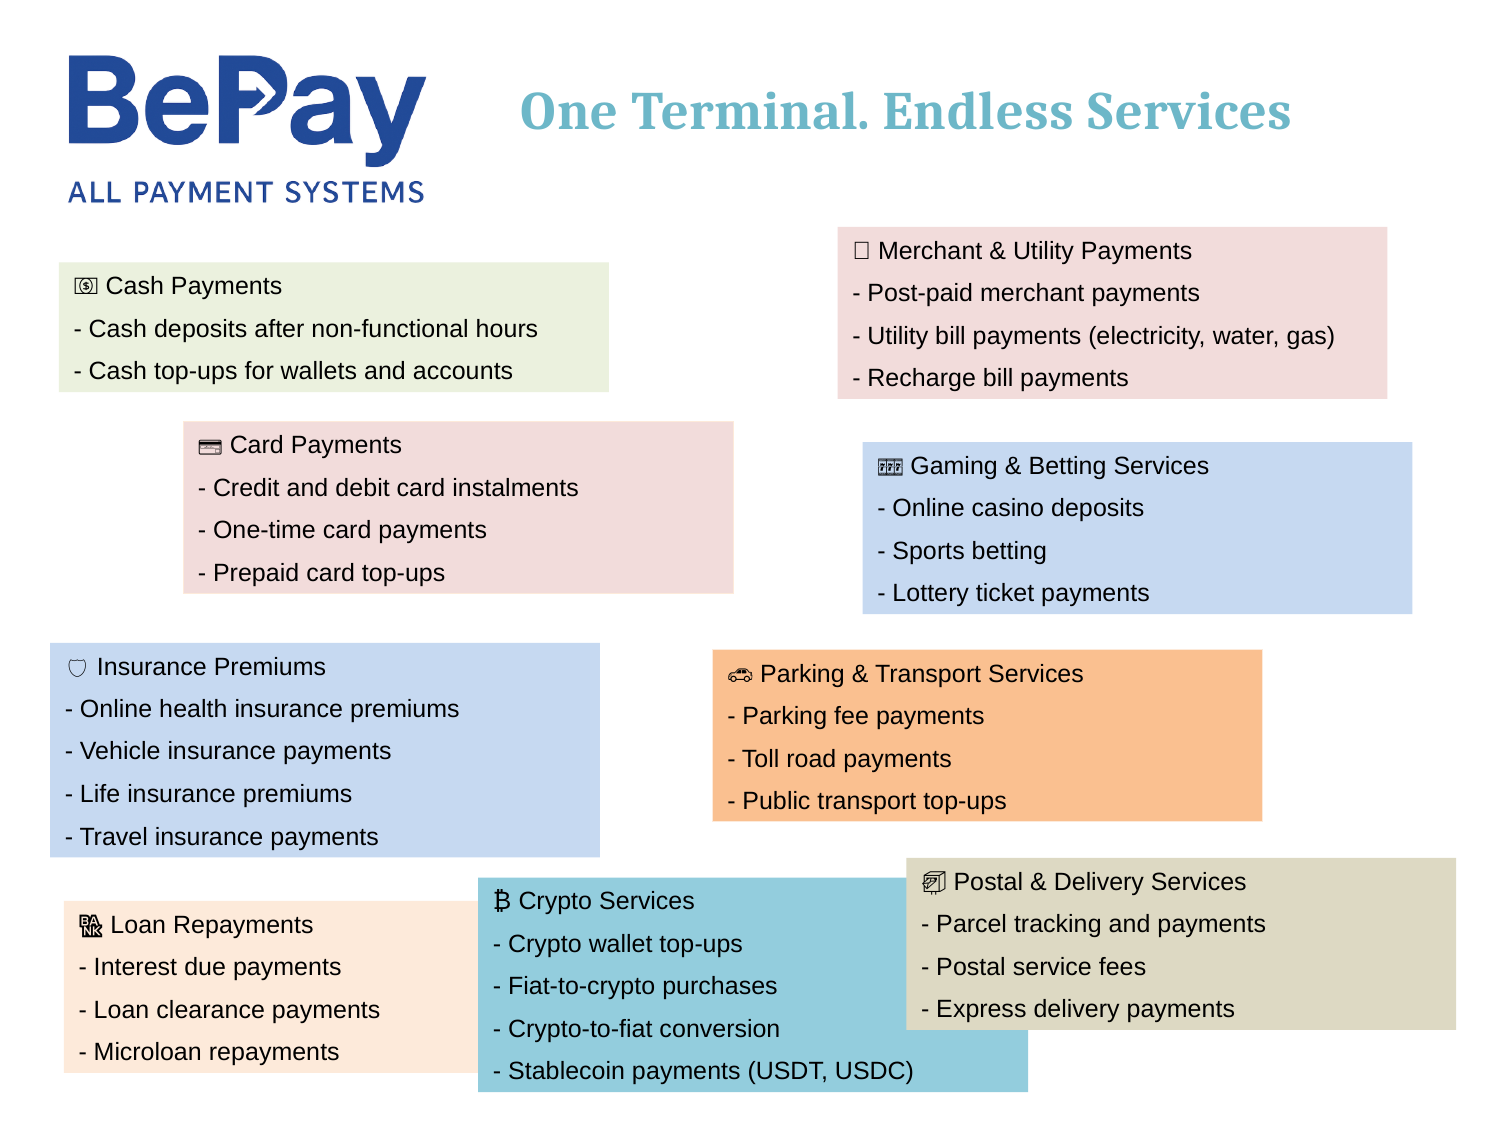

# One Terminal. Endless Services
🧾 Merchant & Utility Payments
- Post-paid merchant payments
- Utility bill payments (electricity, water, gas)
- Recharge bill payments
💵 Cash Payments
- Cash deposits after non-functional hours
- Cash top-ups for wallets and accounts
💳 Card Payments
- Credit and debit card instalments
- One-time card payments
- Prepaid card top-ups
🎰 Gaming & Betting Services
- Online casino deposits
- Sports betting
- Lottery ticket payments
🛡️ Insurance Premiums
- Online health insurance premiums
- Vehicle insurance payments
- Life insurance premiums
- Travel insurance payments
🚗 Parking & Transport Services
- Parking fee payments
- Toll road payments
- Public transport top-ups
📮 Postal & Delivery Services
- Parcel tracking and payments
- Postal service fees
- Express delivery payments
₿ Crypto Services
- Crypto wallet top-ups
- Fiat-to-crypto purchases
- Crypto-to-fiat conversion
- Stablecoin payments (USDT, USDC)
🏦 Loan Repayments
- Interest due payments
- Loan clearance payments
- Microloan repayments